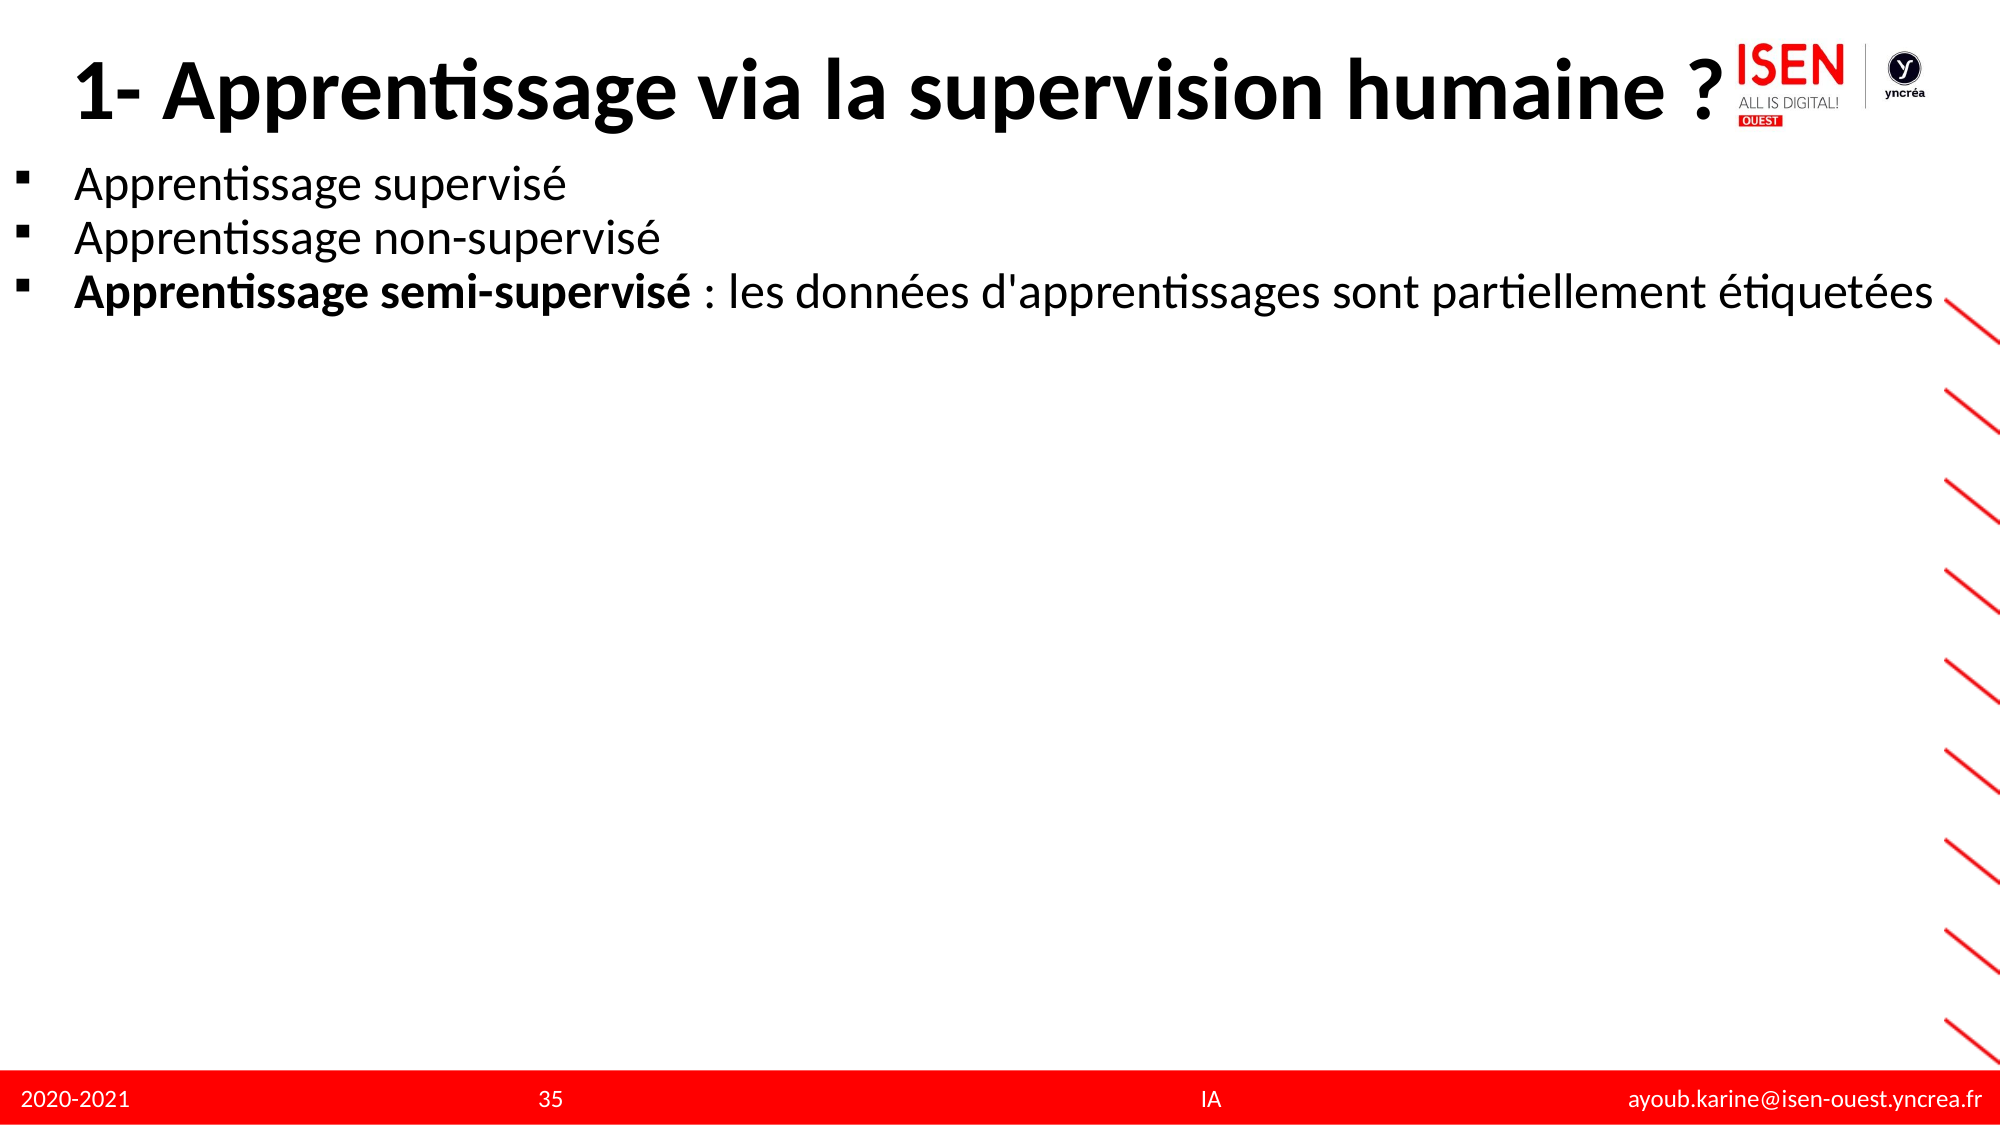

# 1- Apprentissage via la supervision humaine ?
Apprentissage supervisé
Apprentissage non-supervisé
Apprentissage semi-supervisé : les données d'apprentissages sont partiellement étiquetées

35
IA                                                                       ayoub.karine@isen-ouest.yncrea.fr
2020-2021